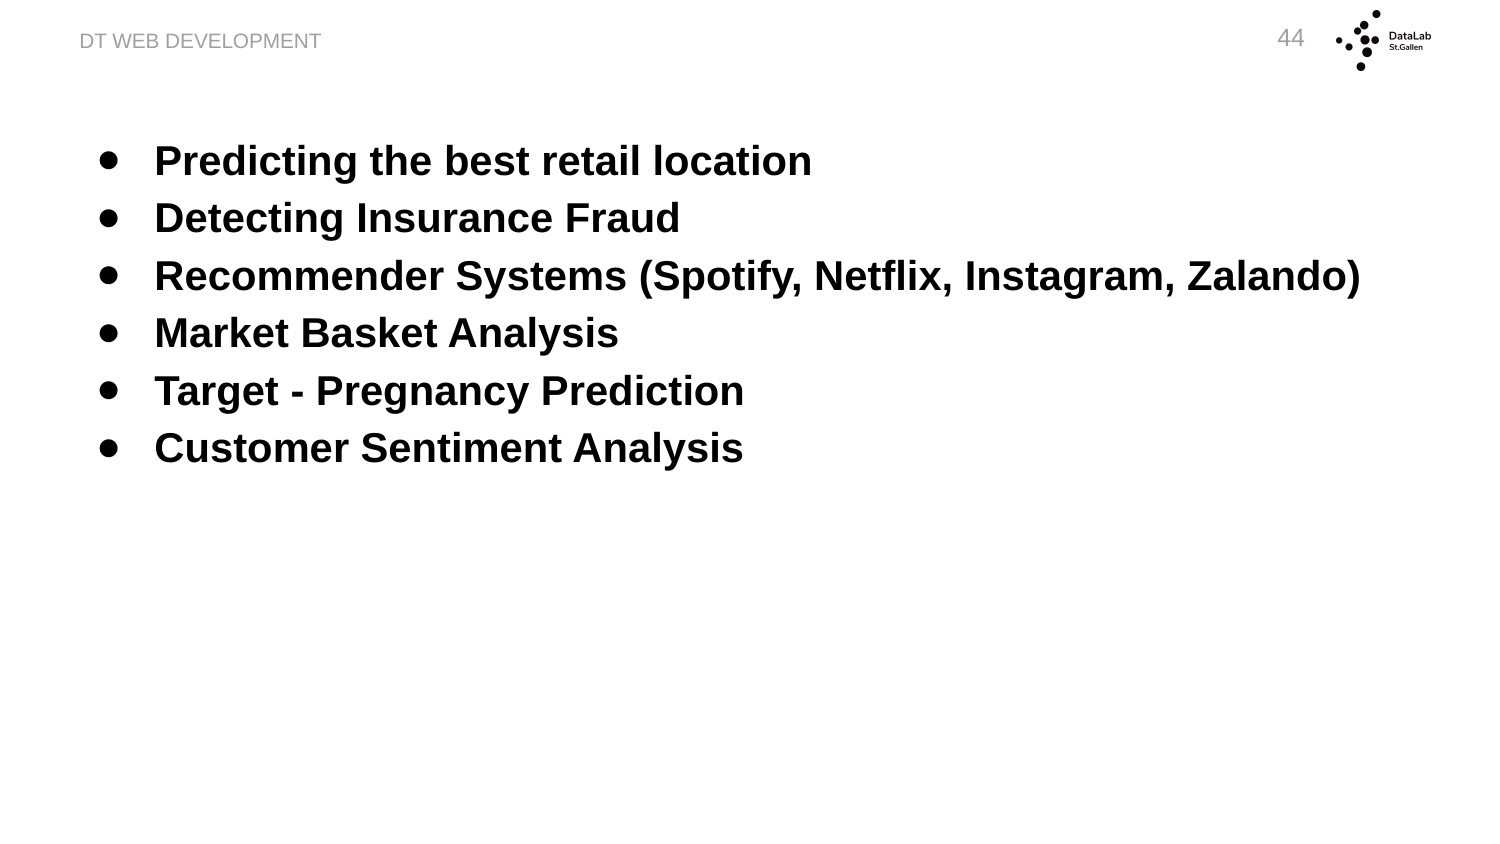

44
DT WEB DEVELOPMENT
# Predicting the best retail location
Detecting Insurance Fraud
Recommender Systems (Spotify, Netflix, Instagram, Zalando)
Market Basket Analysis
Target - Pregnancy Prediction
Customer Sentiment Analysis